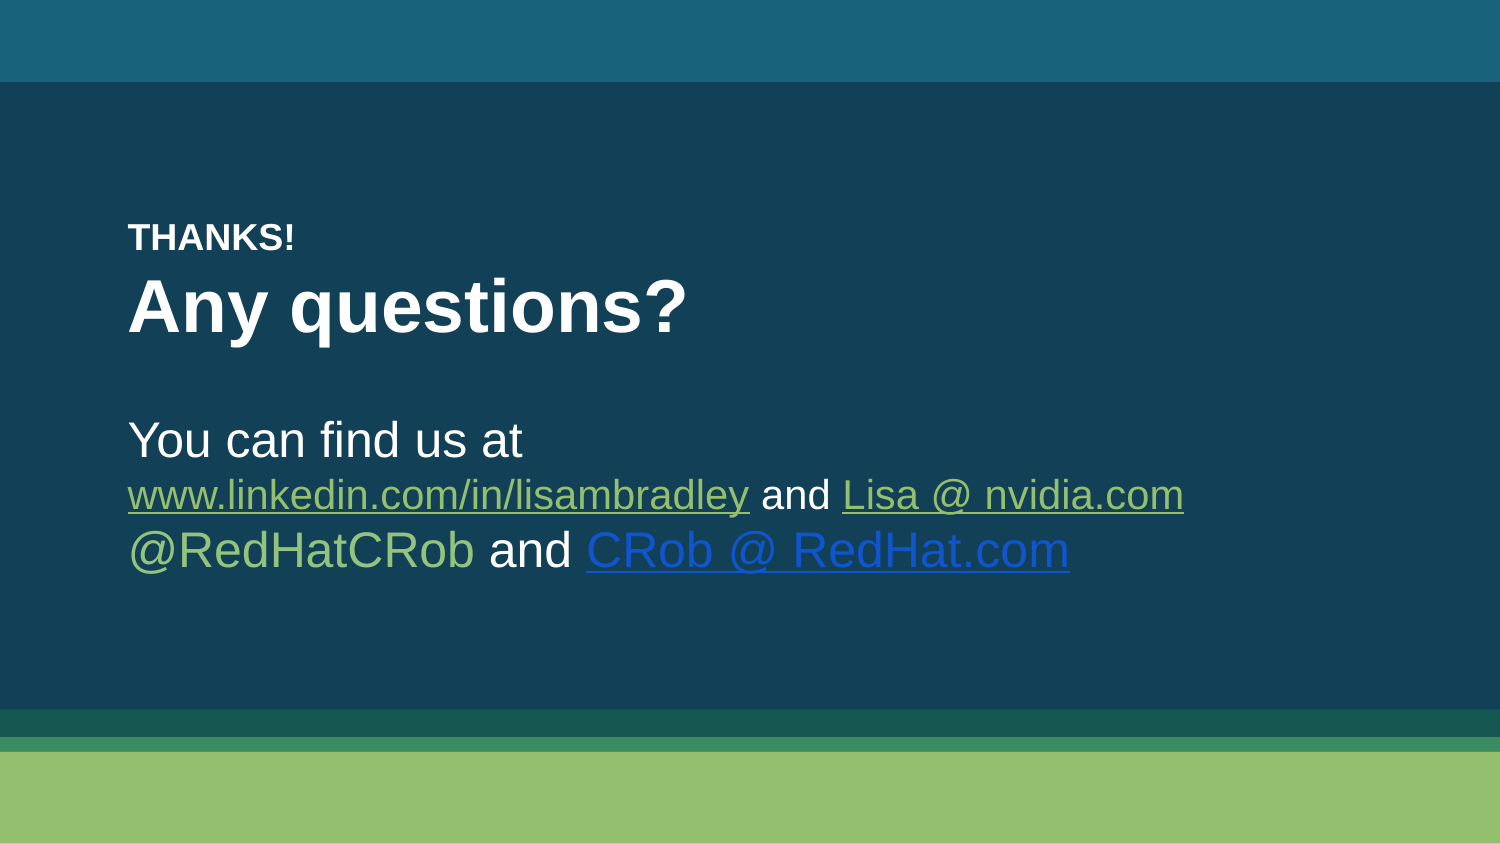

THANKS!
Any questions?

You can find us at
www.linkedin.com/in/lisambradley and Lisa @ nvidia.com
@RedHatCRob and CRob @ RedHat.com